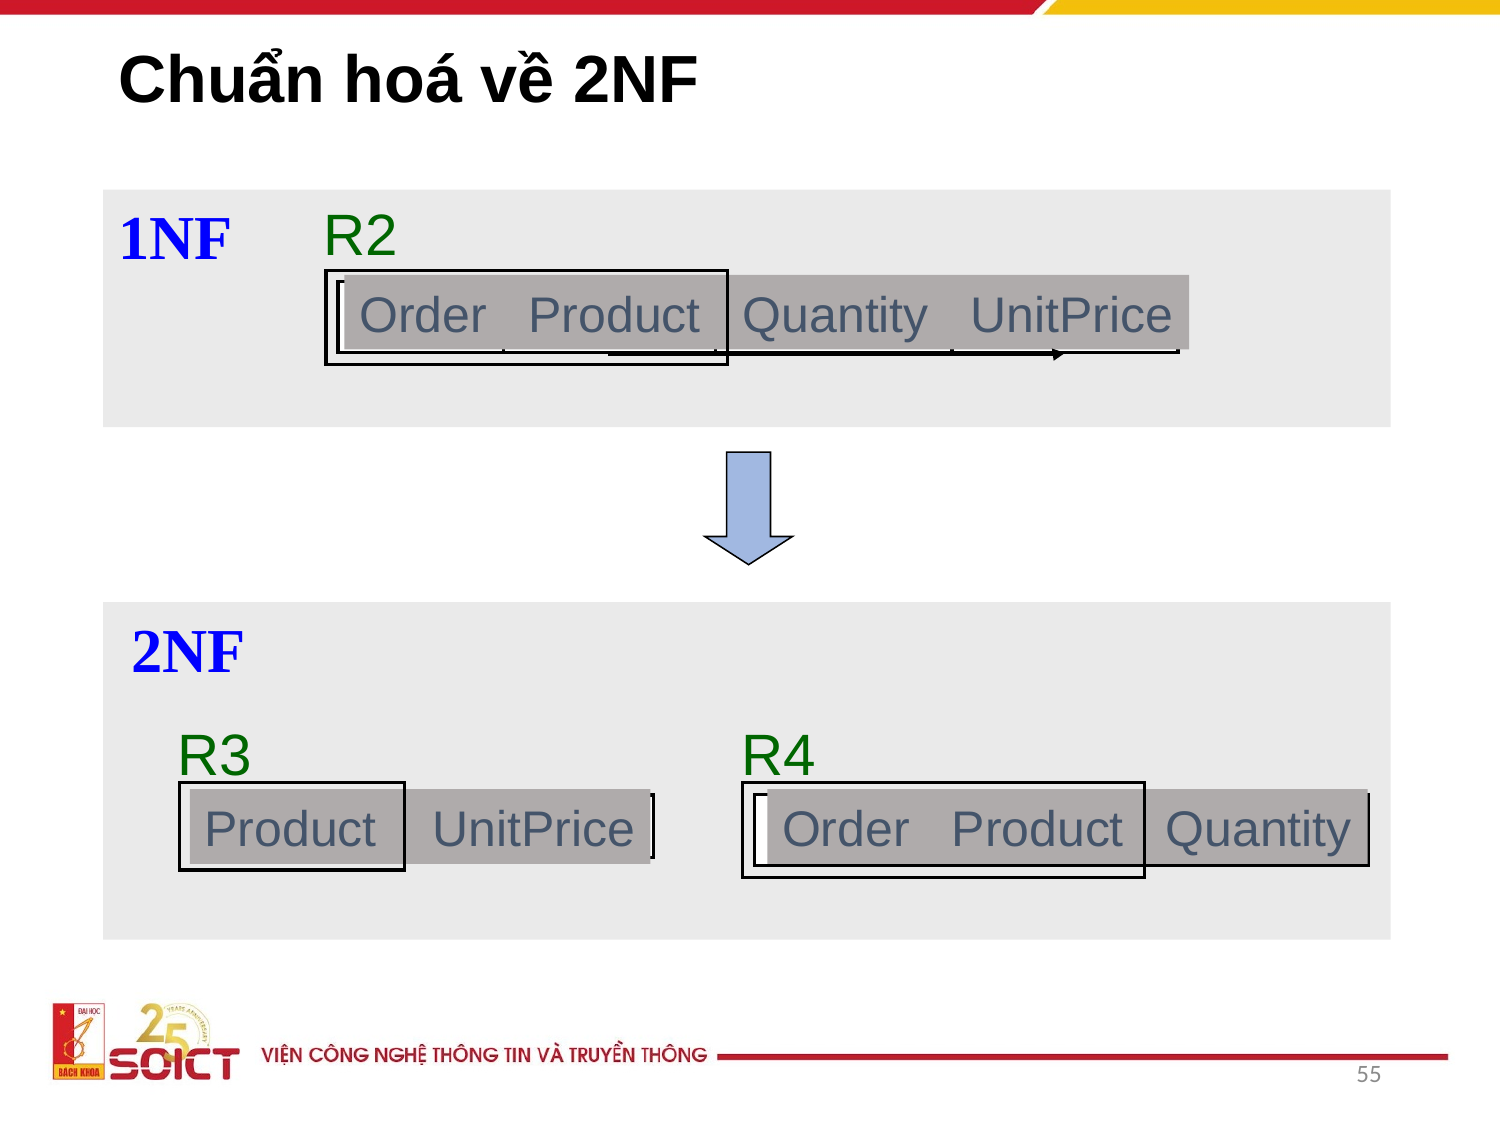

# Chuẩn hoá về 2NF

1NF
R2

Order   Product   Quantity   UnitPrice

R3
R4

Product    UnitPrice
Order   Product   Quantity

2NF
55